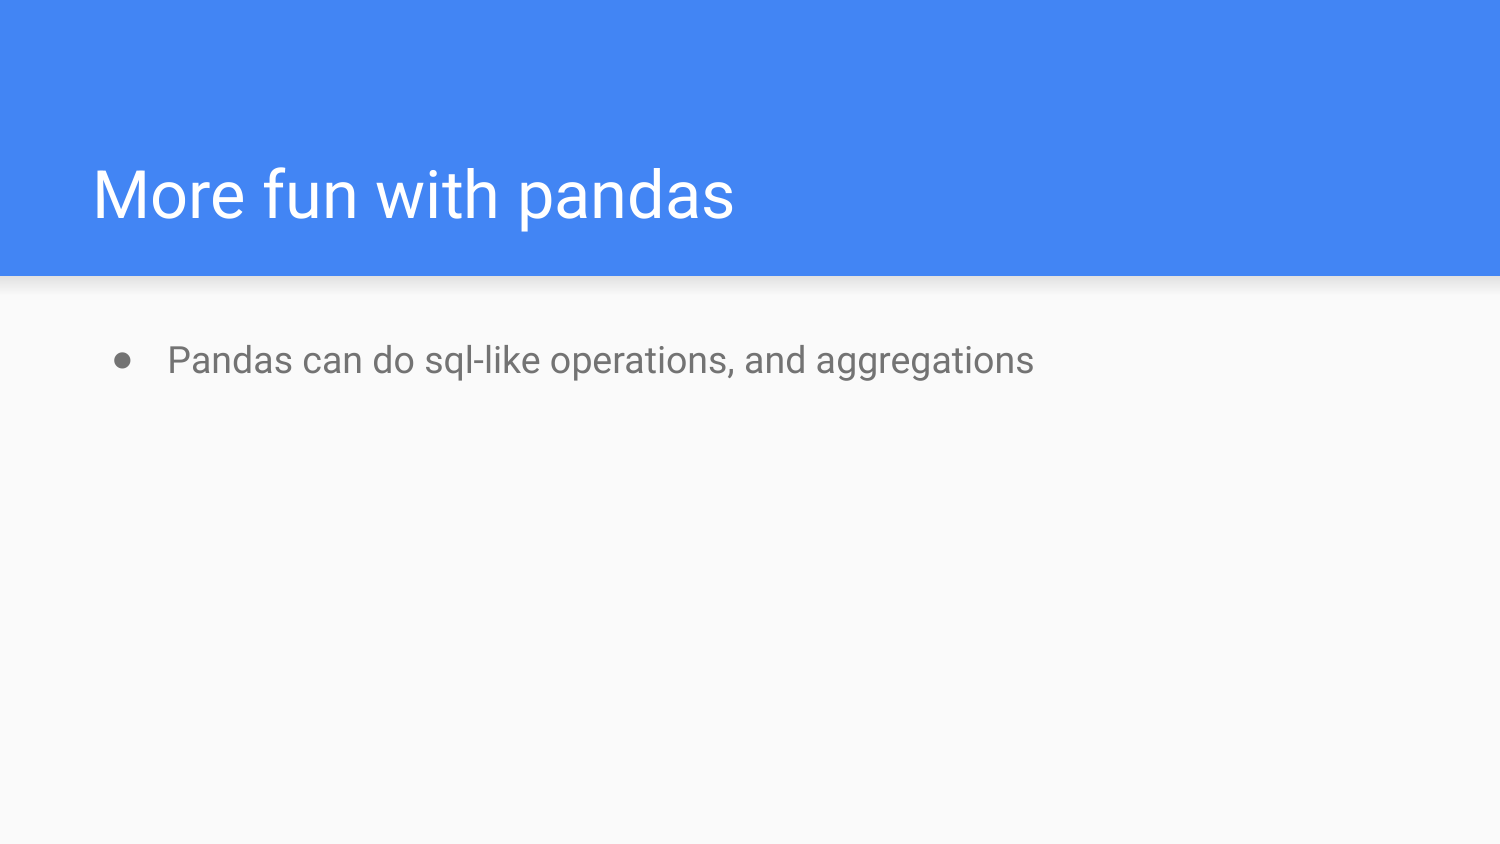

# More fun with pandas
Pandas can do sql-like operations, and aggregations